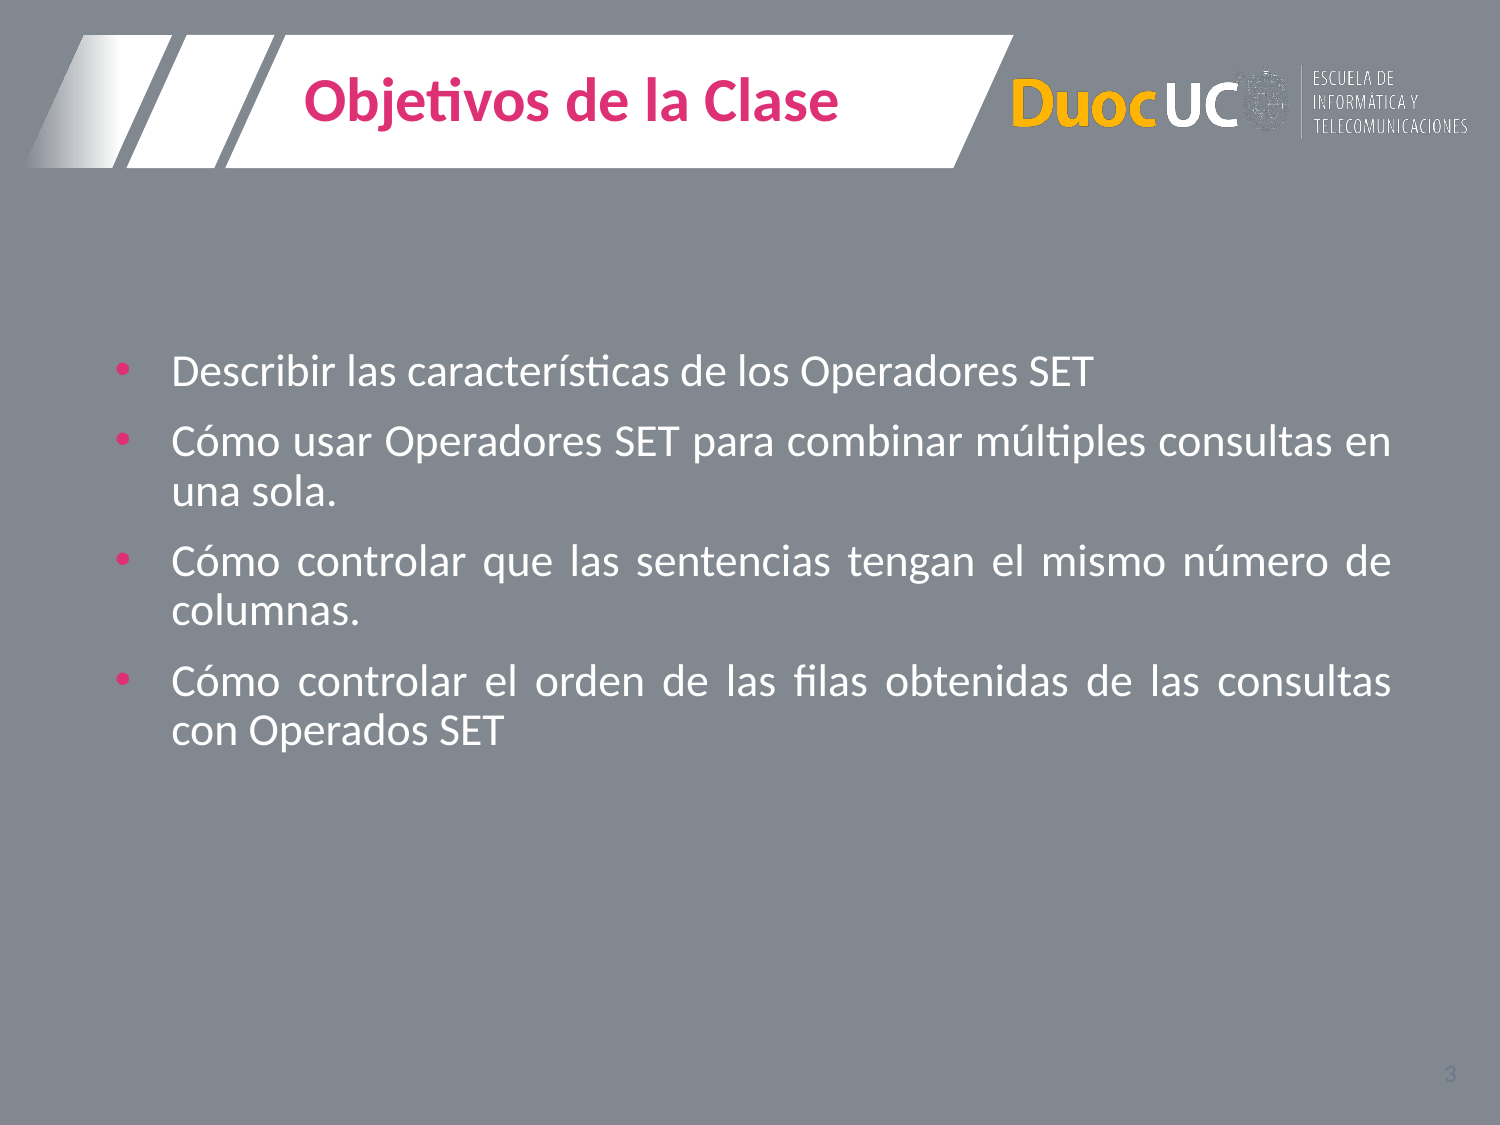

# Objetivos de la Clase
Describir las características de los Operadores SET
Cómo usar Operadores SET para combinar múltiples consultas en una sola.
Cómo controlar que las sentencias tengan el mismo número de columnas.
Cómo controlar el orden de las filas obtenidas de las consultas con Operados SET

3